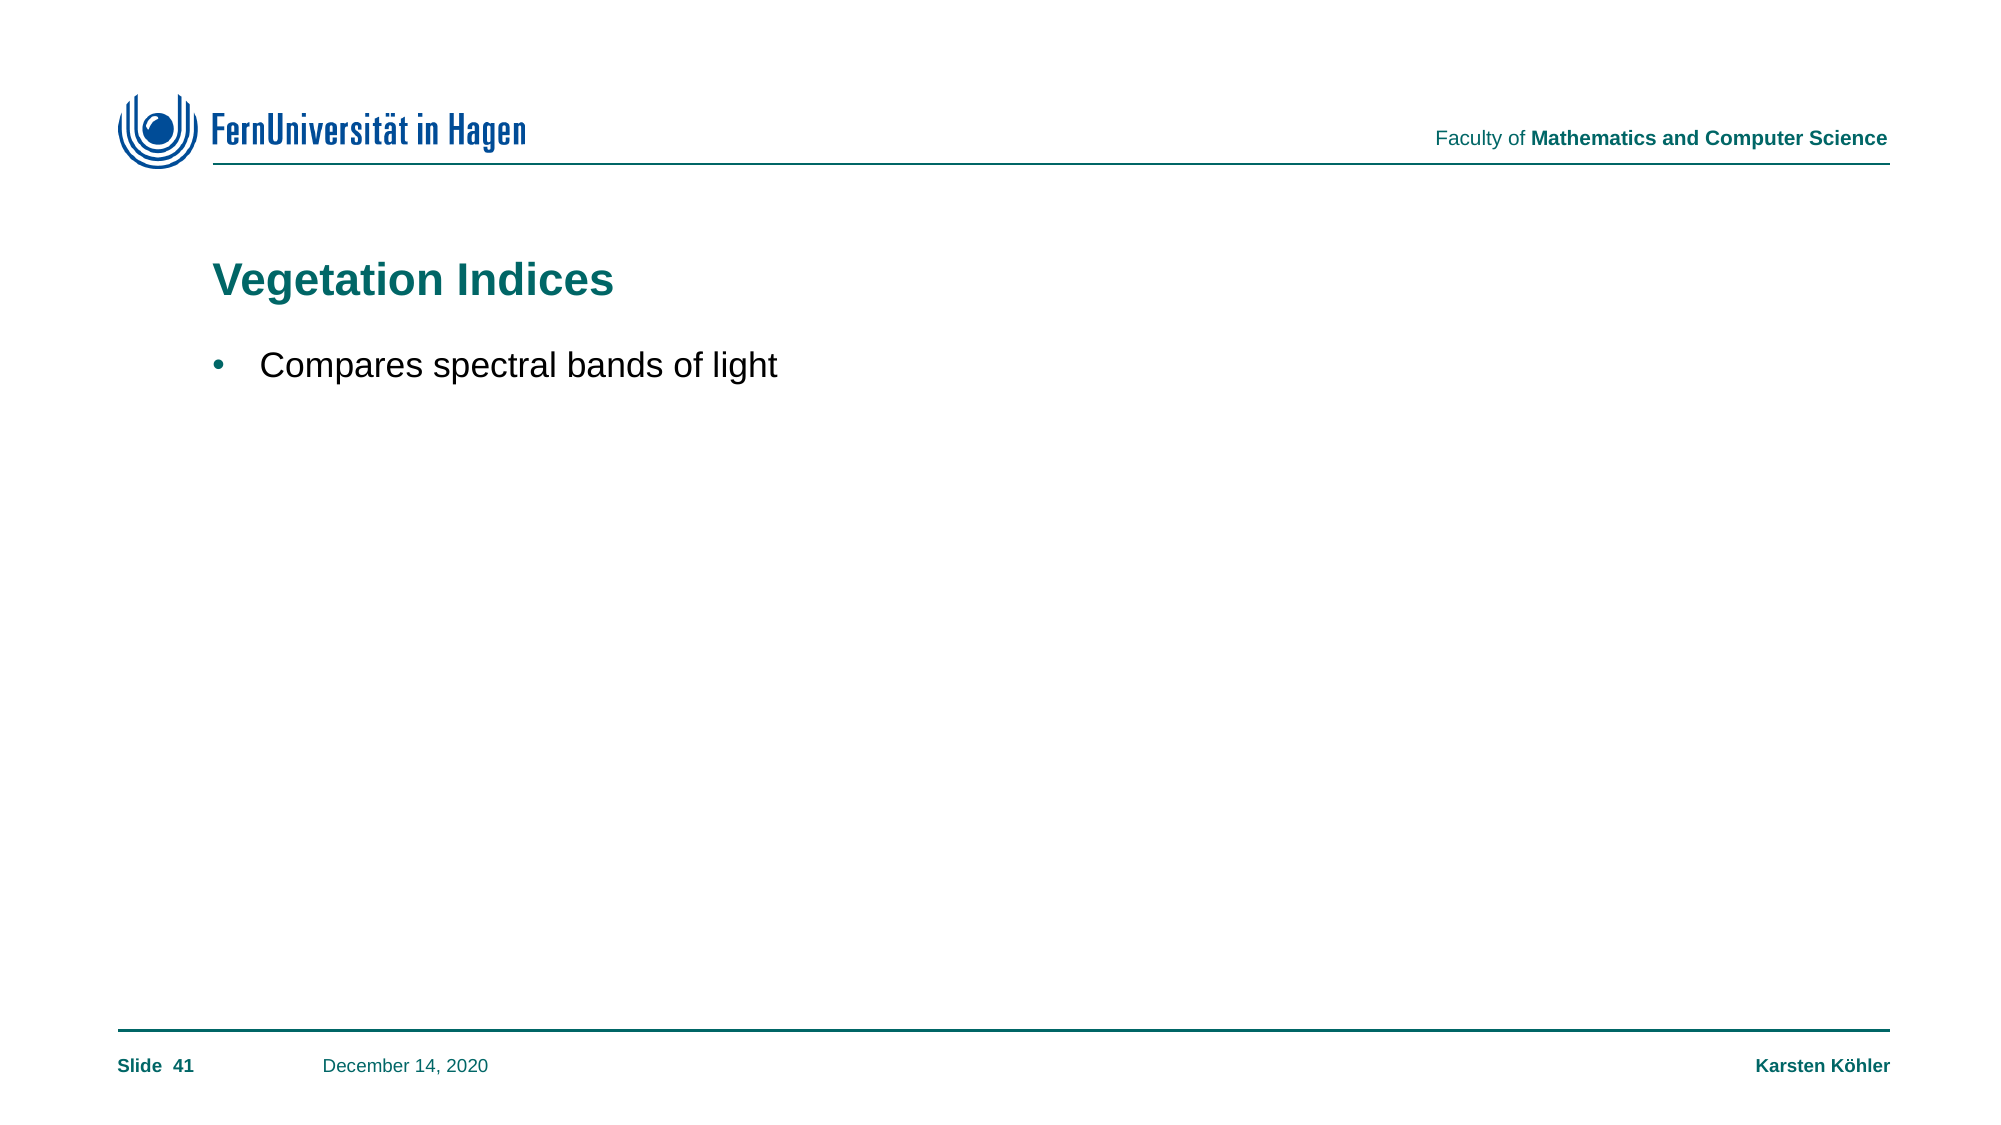

# Vegetation Indices
Compares spectral bands of light
41
December 14, 2020
Karsten Köhler